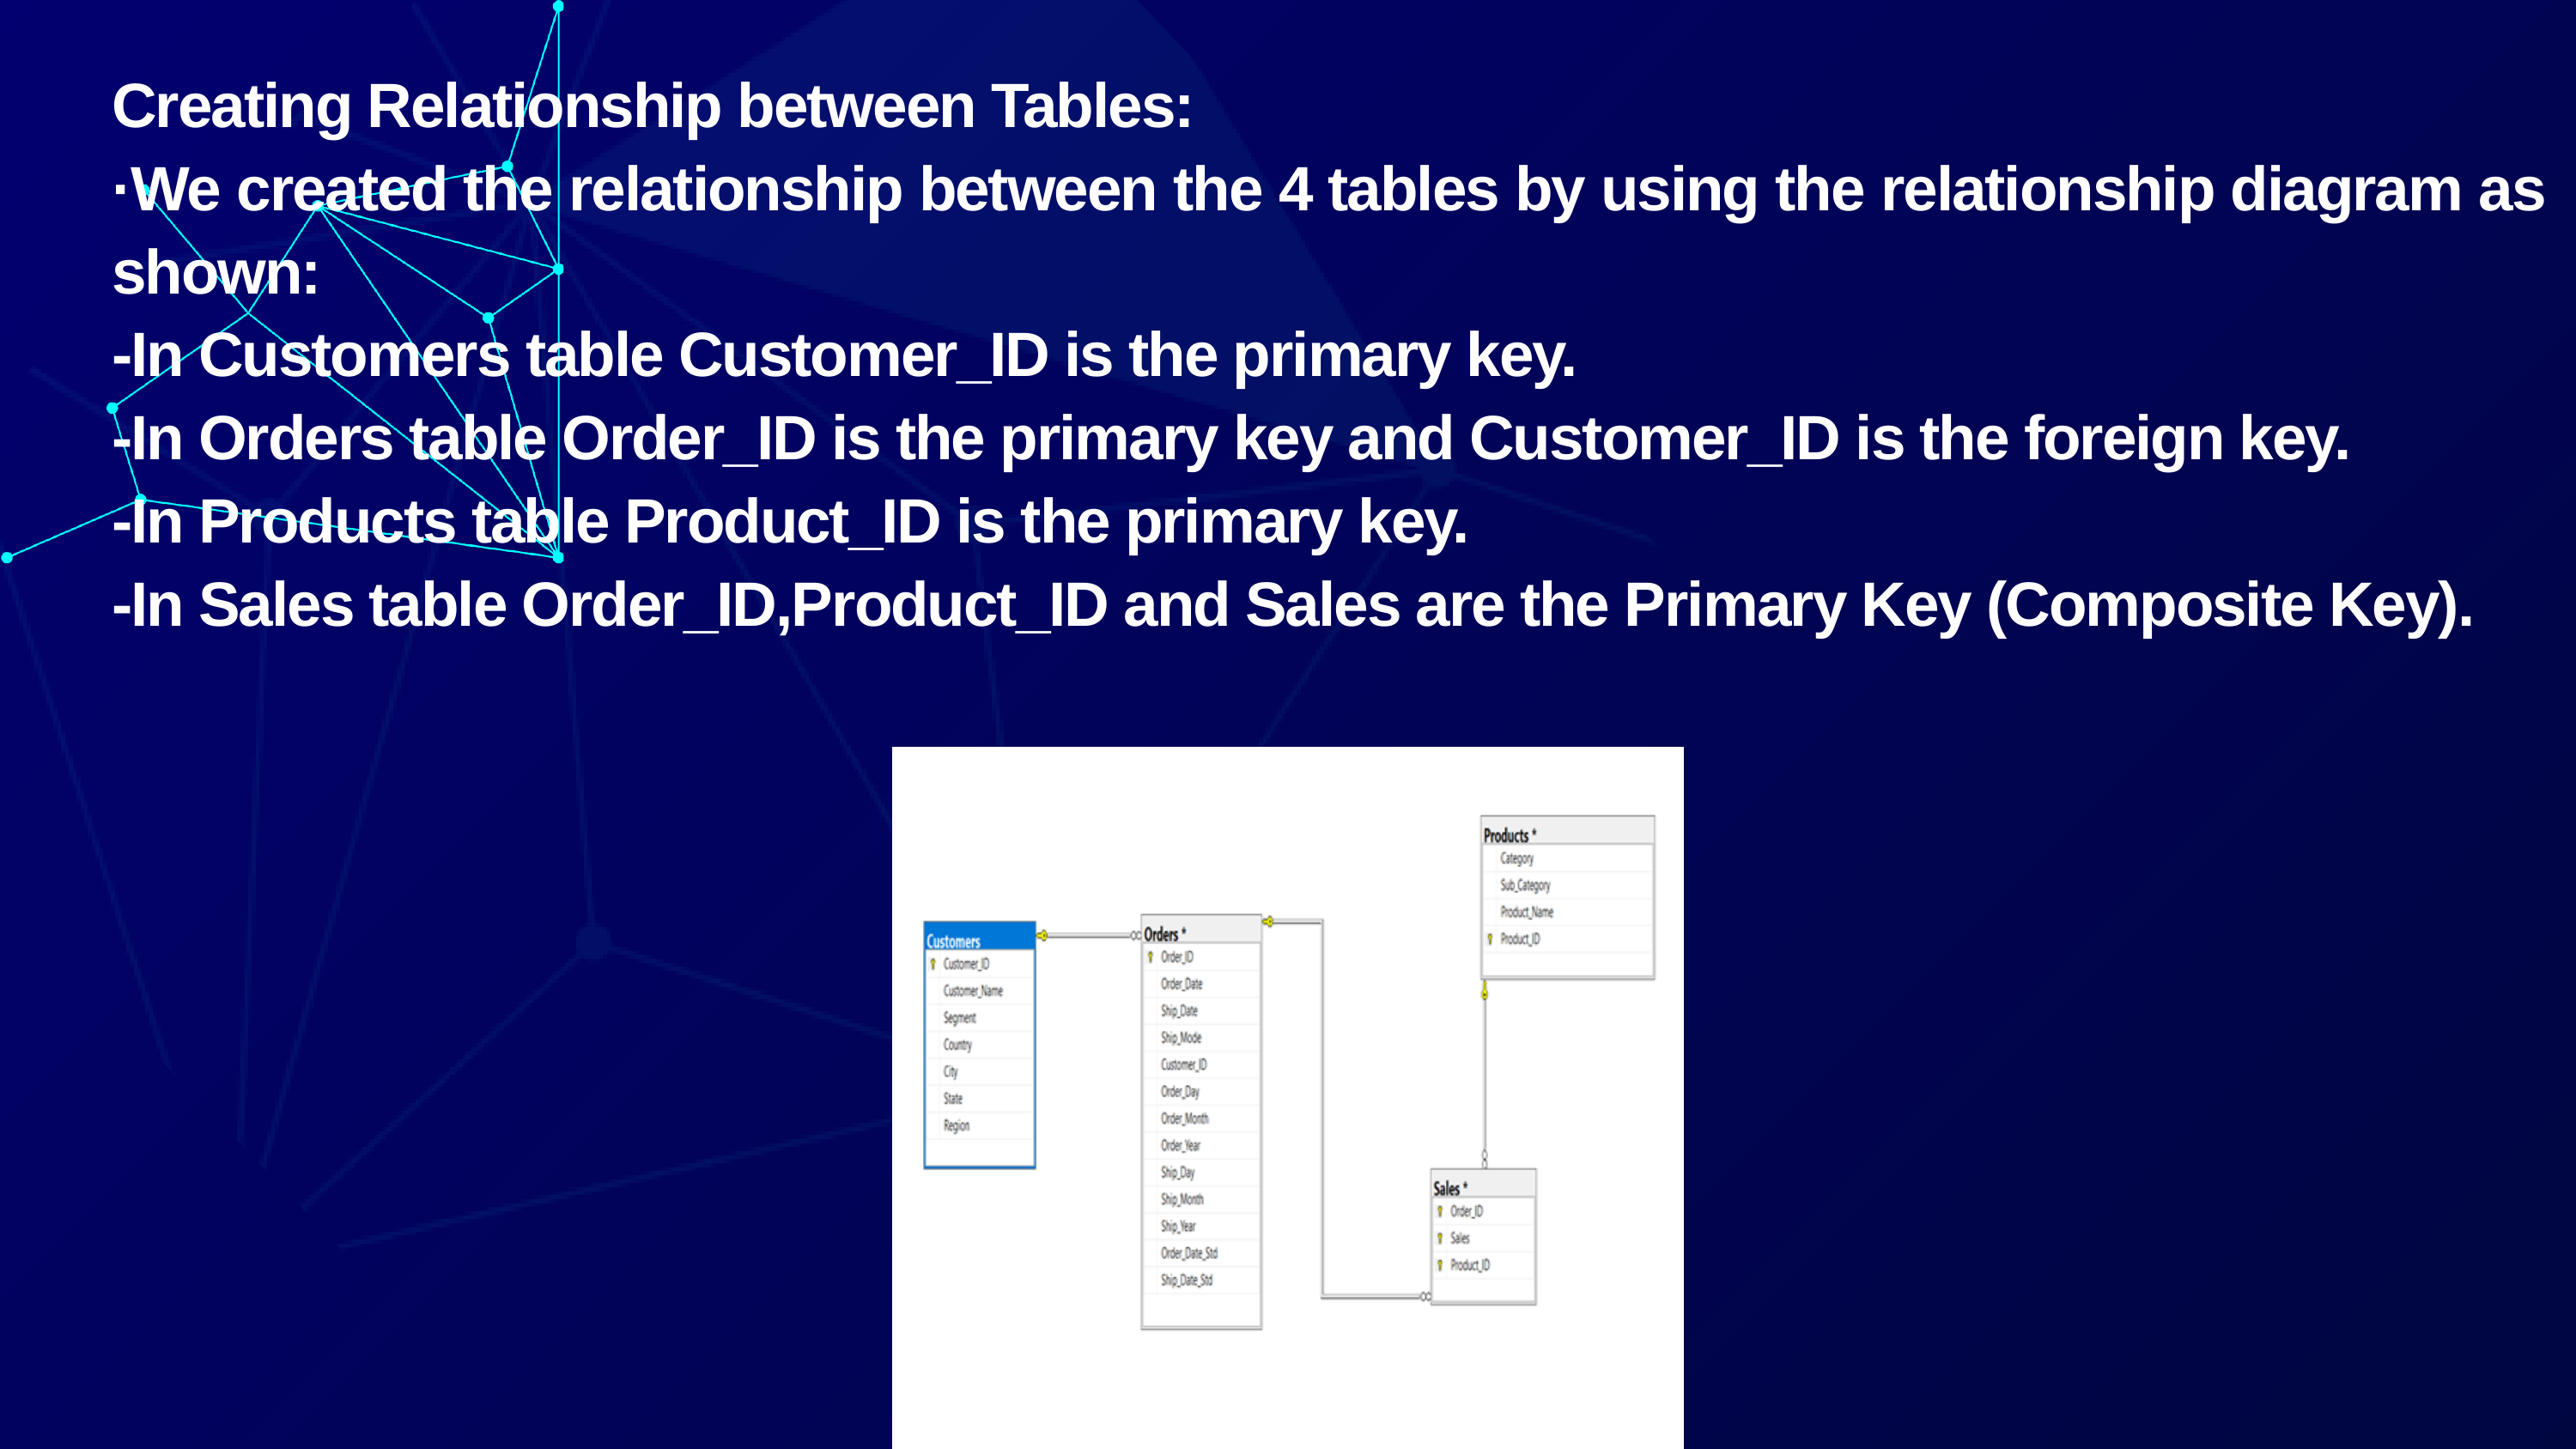

Creating Relationship between Tables:
·We created the relationship between the 4 tables by using the relationship diagram as shown:
-In Customers table Customer_ID is the primary key.
-In Orders table Order_ID is the primary key and Customer_ID is the foreign key.
-In Products table Product_ID is the primary key.
-In Sales table Order_ID,Product_ID and Sales are the Primary Key (Composite Key).